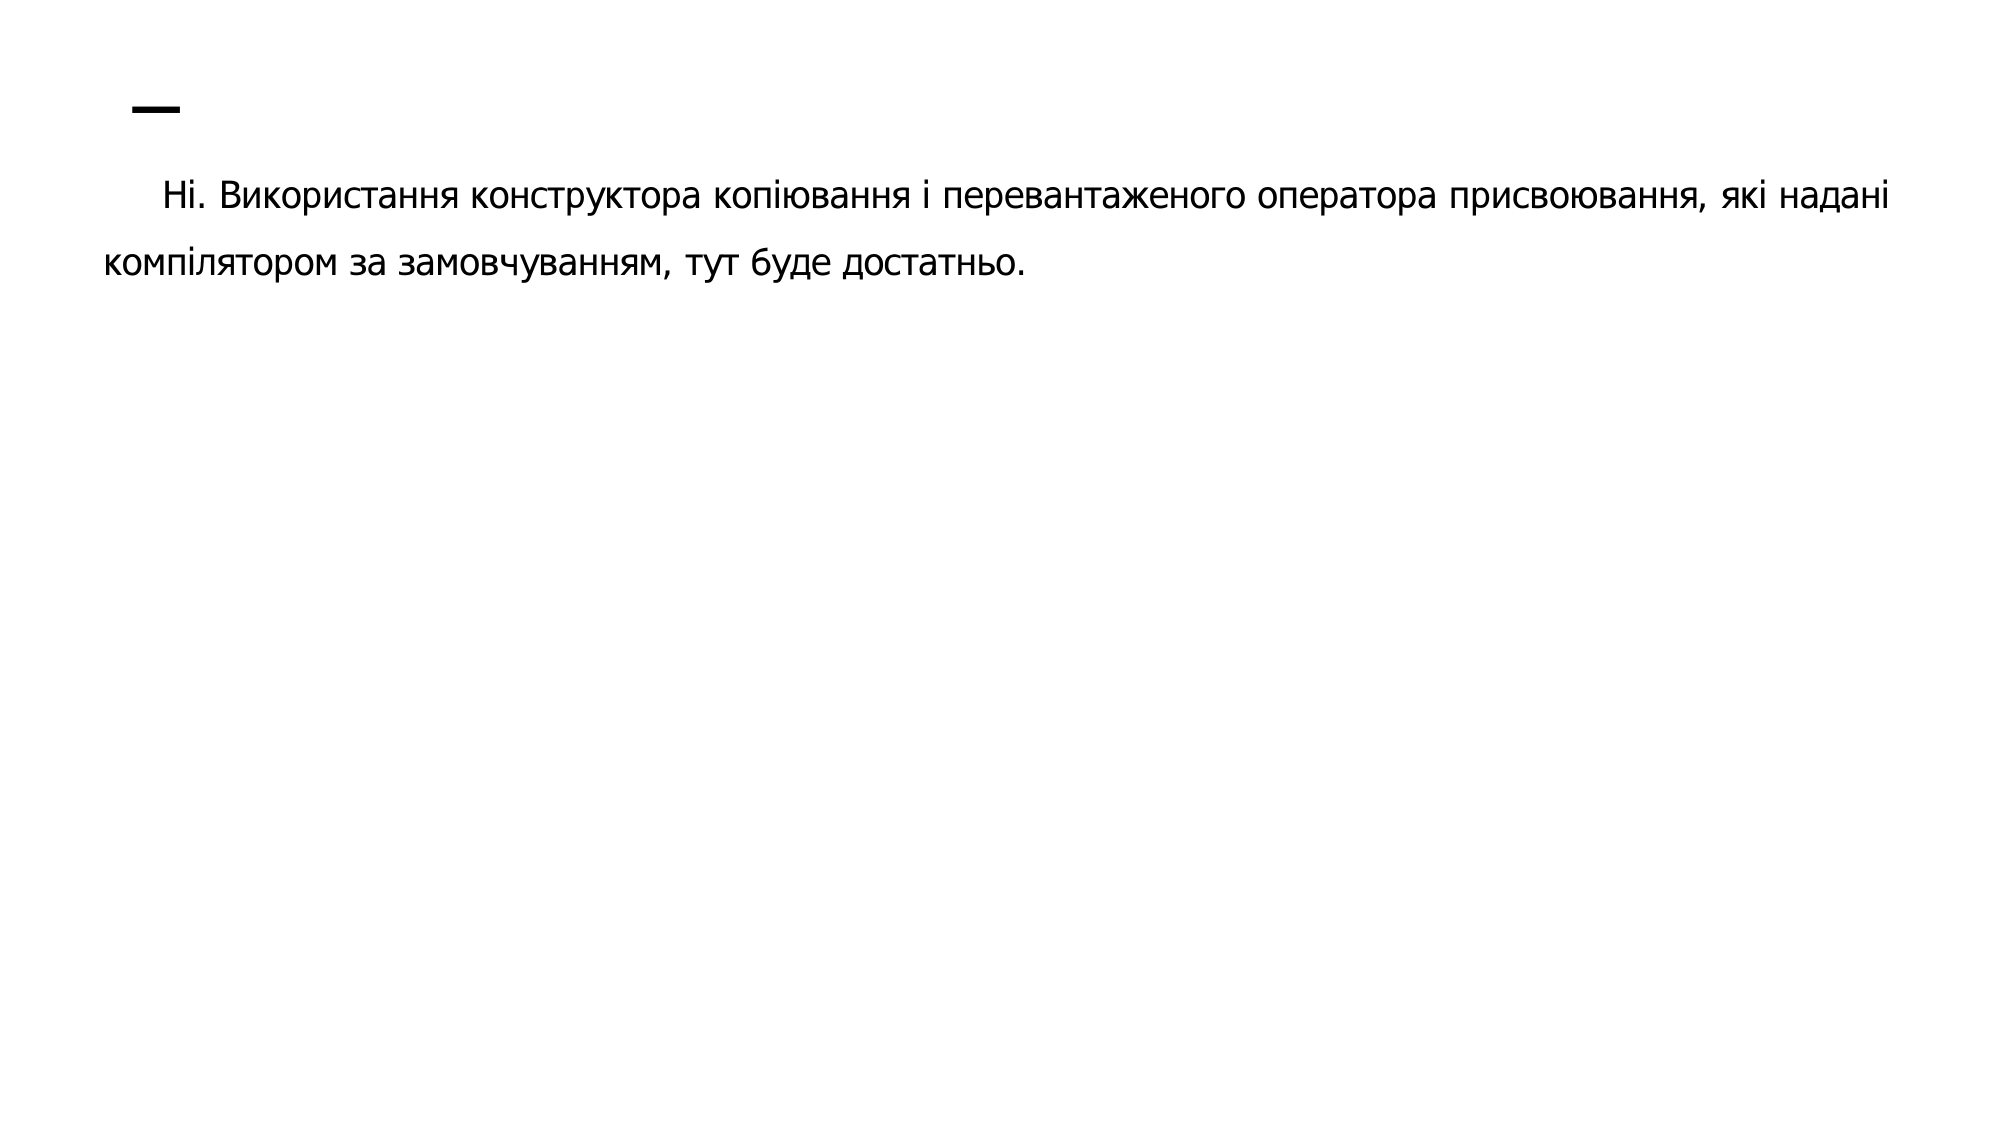

# _
Ні. Використання конструктора копіювання і перевантаженого оператора присвоювання, які надані компілятором за замовчуванням, тут буде достатньо.